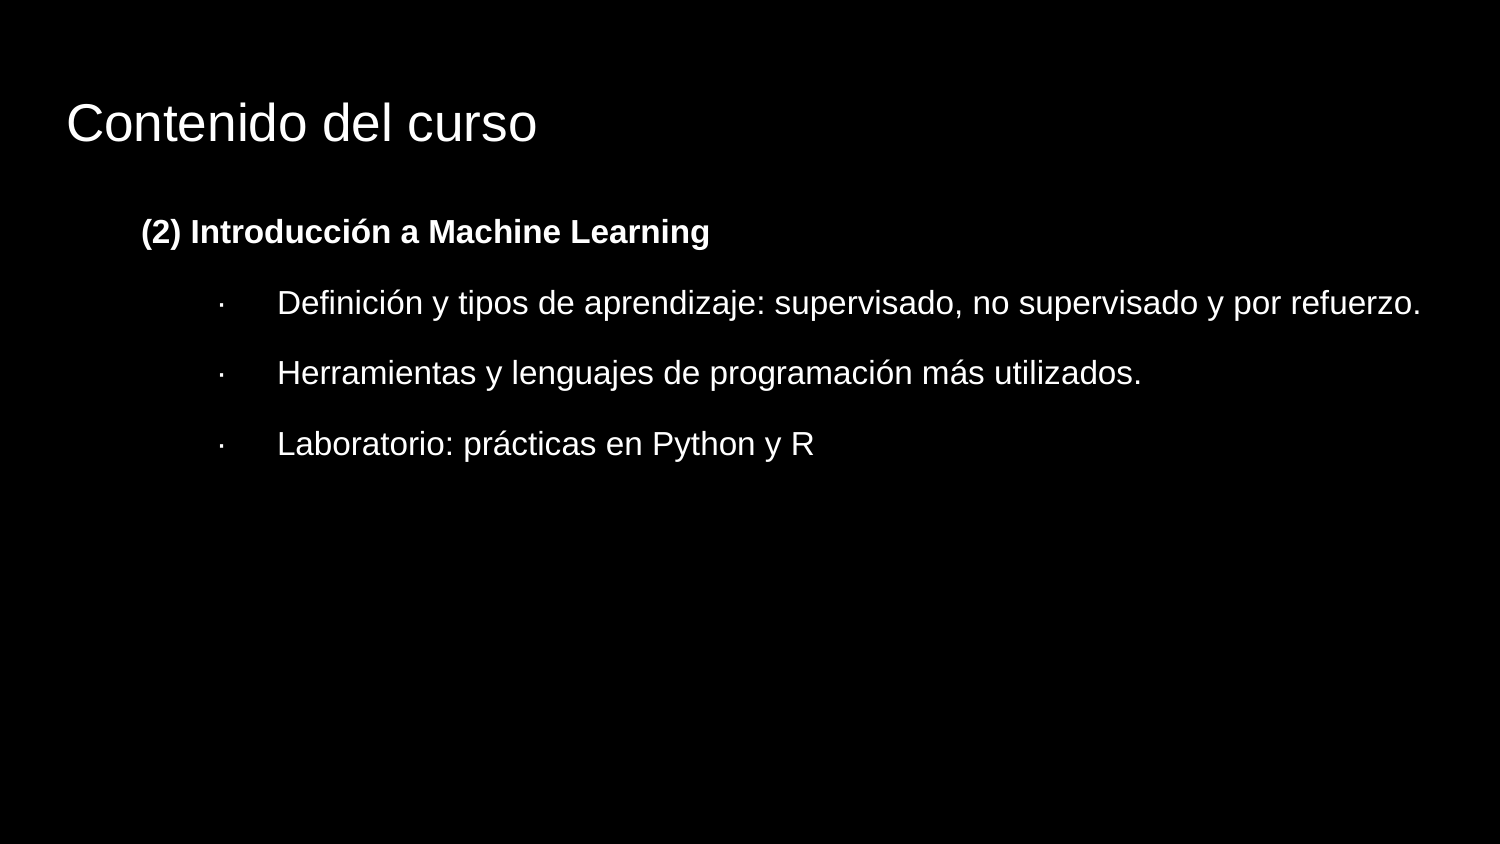

# Contenido del curso
(2) Introducción a Machine Learning
·        Definición y tipos de aprendizaje: supervisado, no supervisado y por refuerzo.
·        Herramientas y lenguajes de programación más utilizados.
·        Laboratorio: prácticas en Python y R